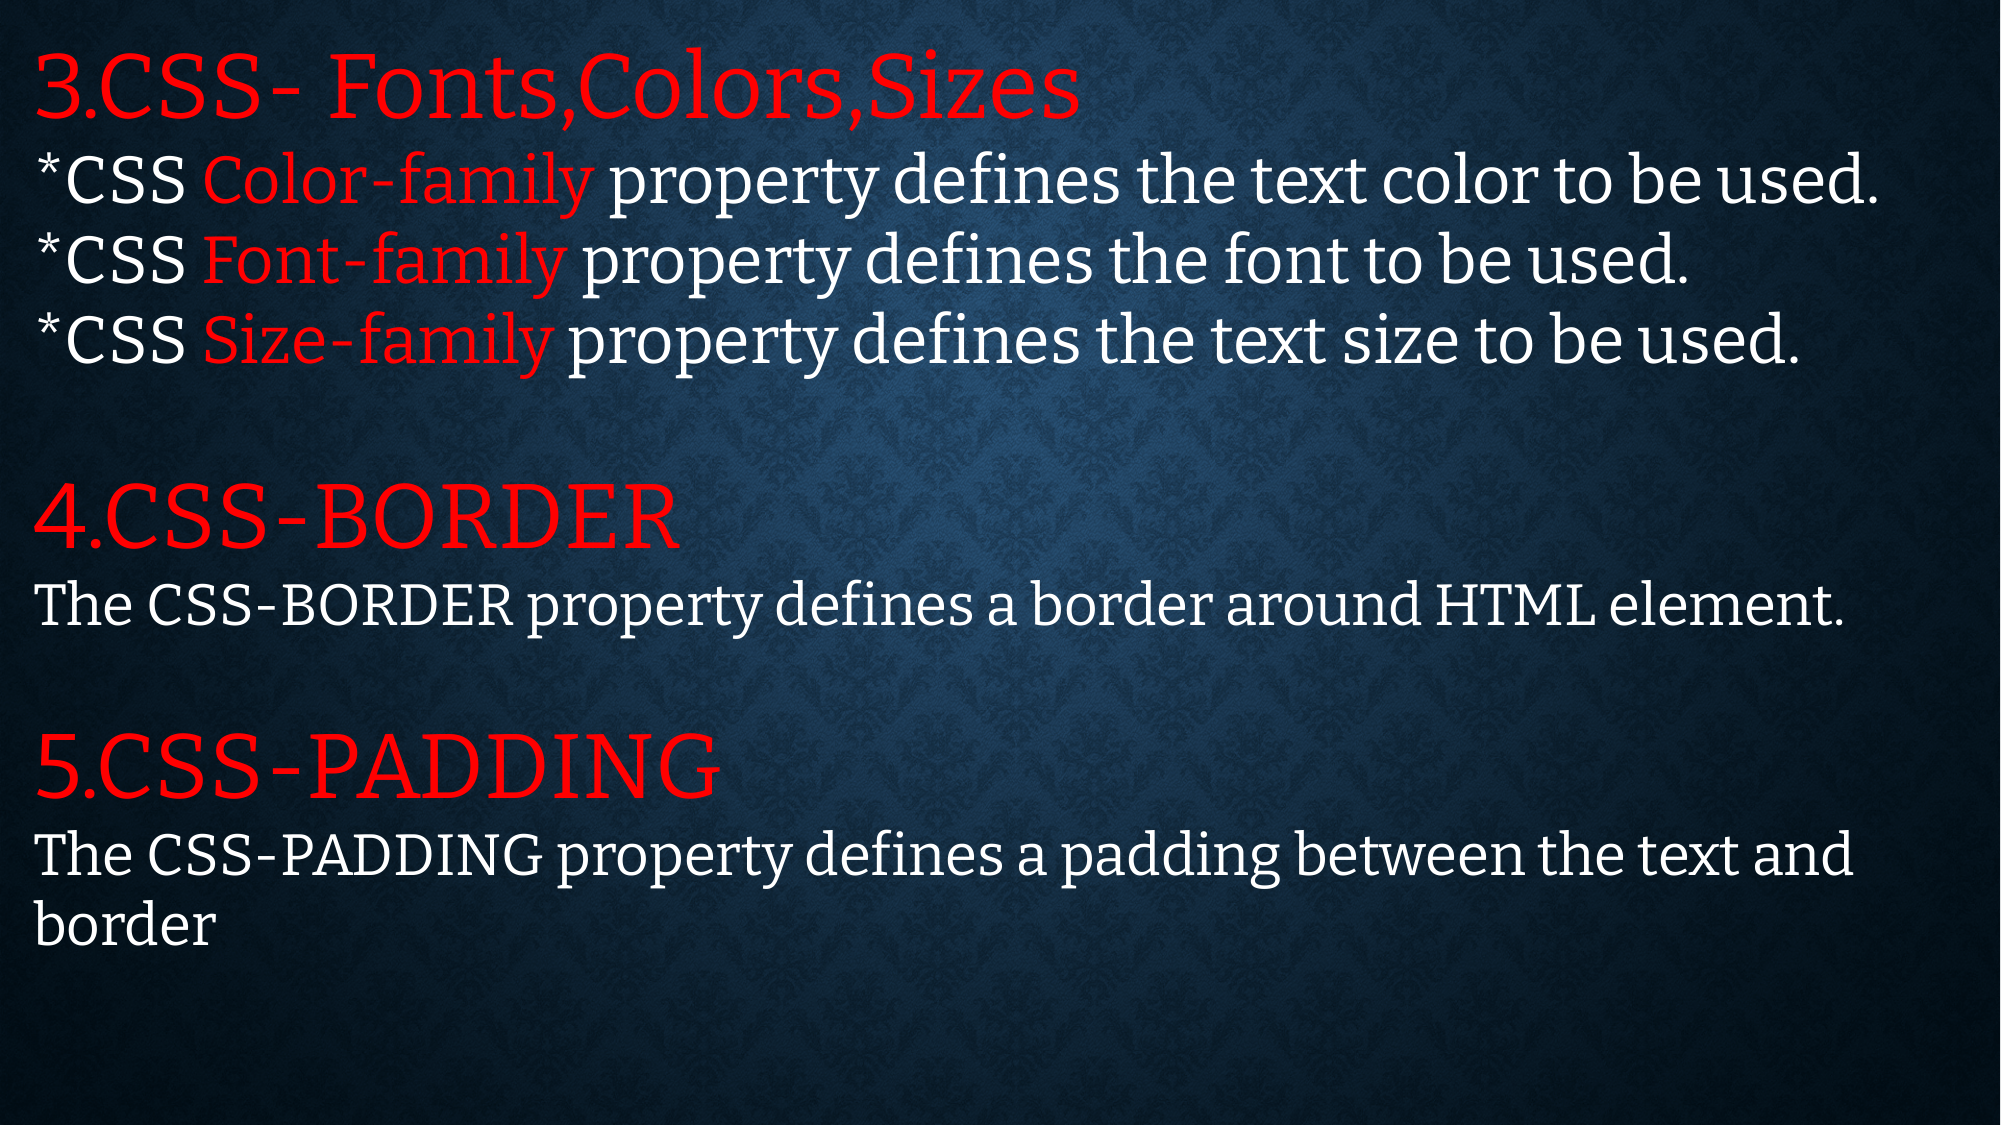

3.CSS- Fonts,Colors,Sizes
*CSS Color-family property defines the text color to be used.
*CSS Font-family property defines the font to be used.
*CSS Size-family property defines the text size to be used.

4.CSS-BORDER
The CSS-BORDER property defines a border around HTML element.

5.CSS-PADDING
The CSS-PADDING property defines a padding between the text and border